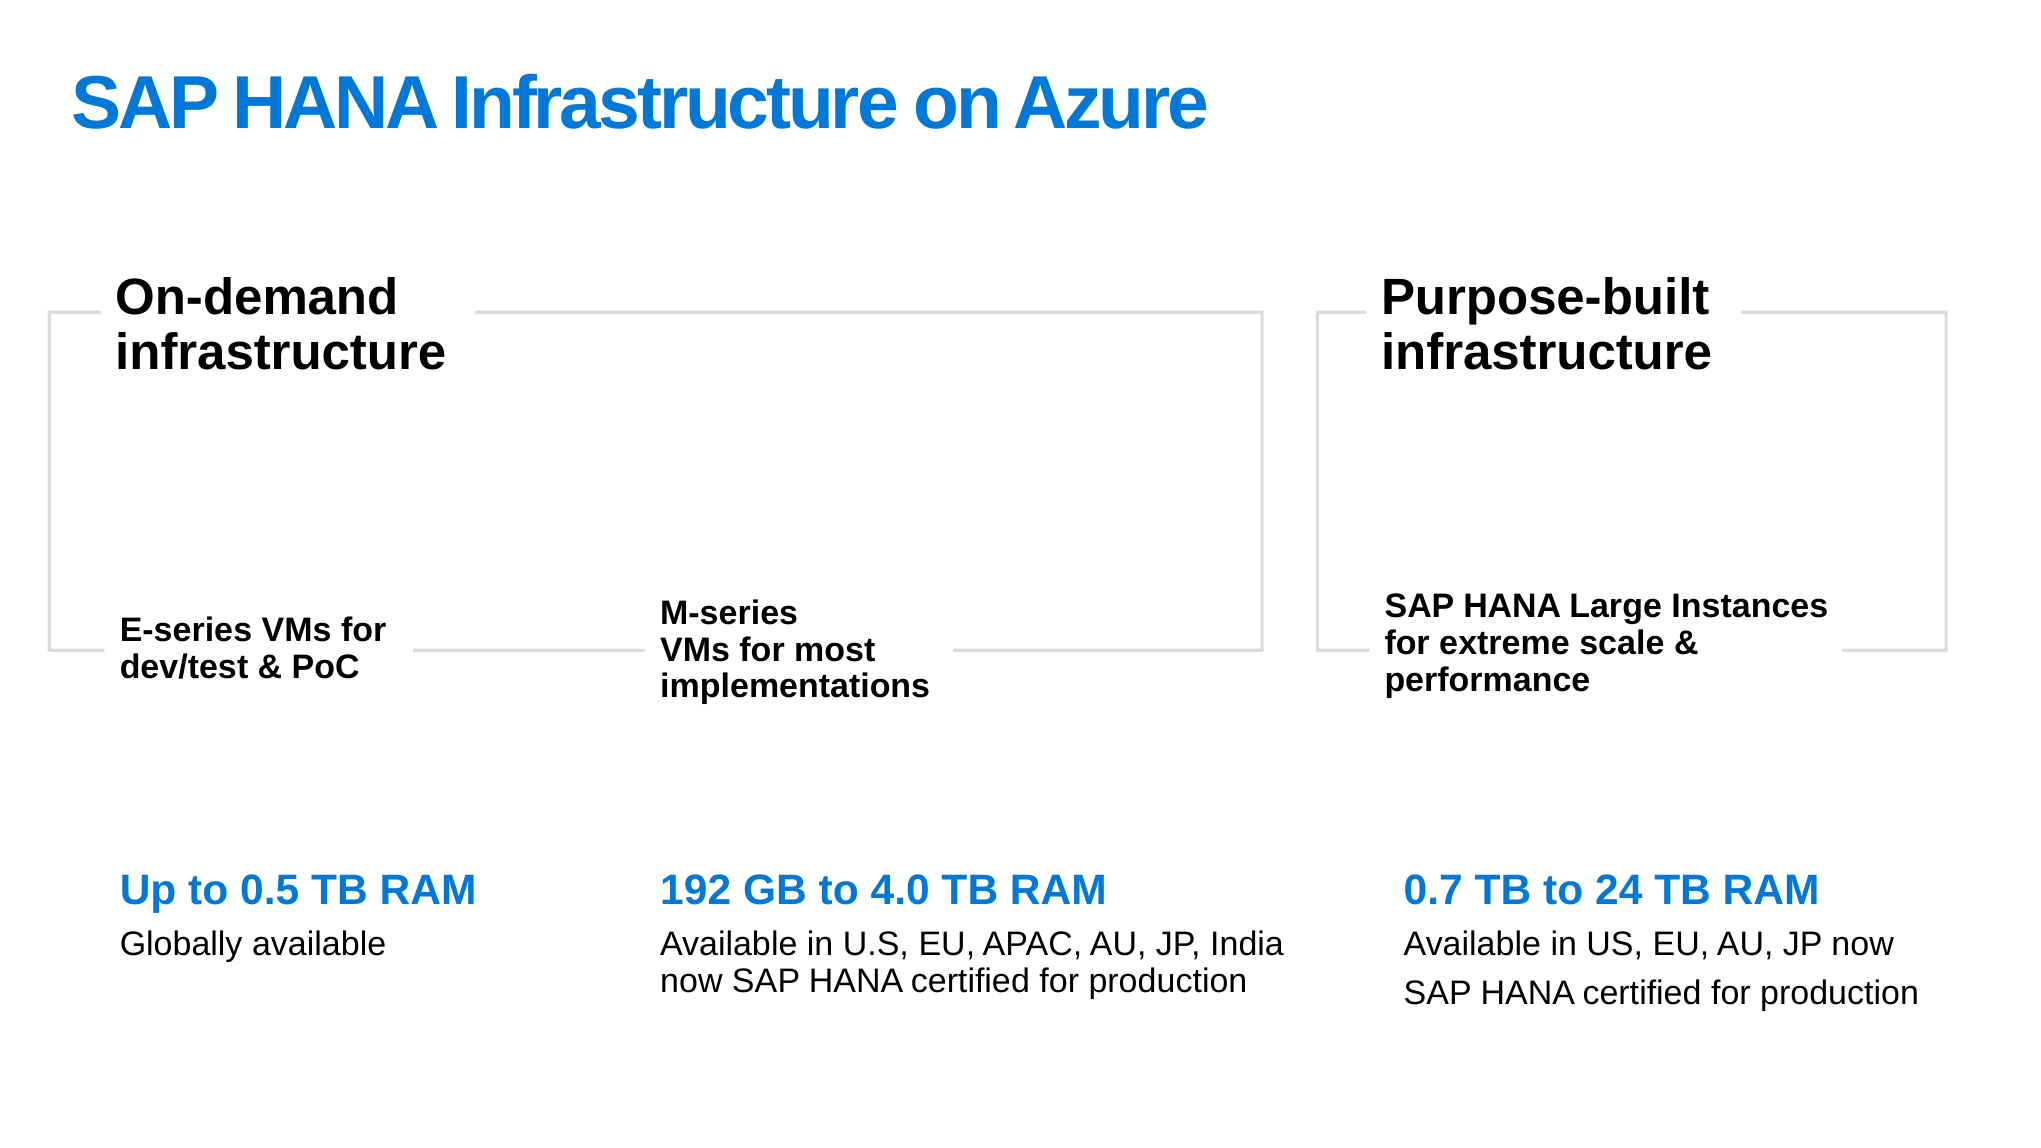

# SAP HANA Infrastructure on Azure

On-demand
infrastructure
Purpose-built
infrastructure

SAP HANA Large Instances for extreme scale & performance
E-series VMs for dev/test & PoC
M-series
VMs for most implementations
Up to 0.5 TB RAM
Globally available
192 GB to 4.0 TB RAM
Available in U.S, EU, APAC, AU, JP, India now SAP HANA certified for production
0.7 TB to 24 TB RAM
Available in US, EU, AU, JP now
SAP HANA certified for production